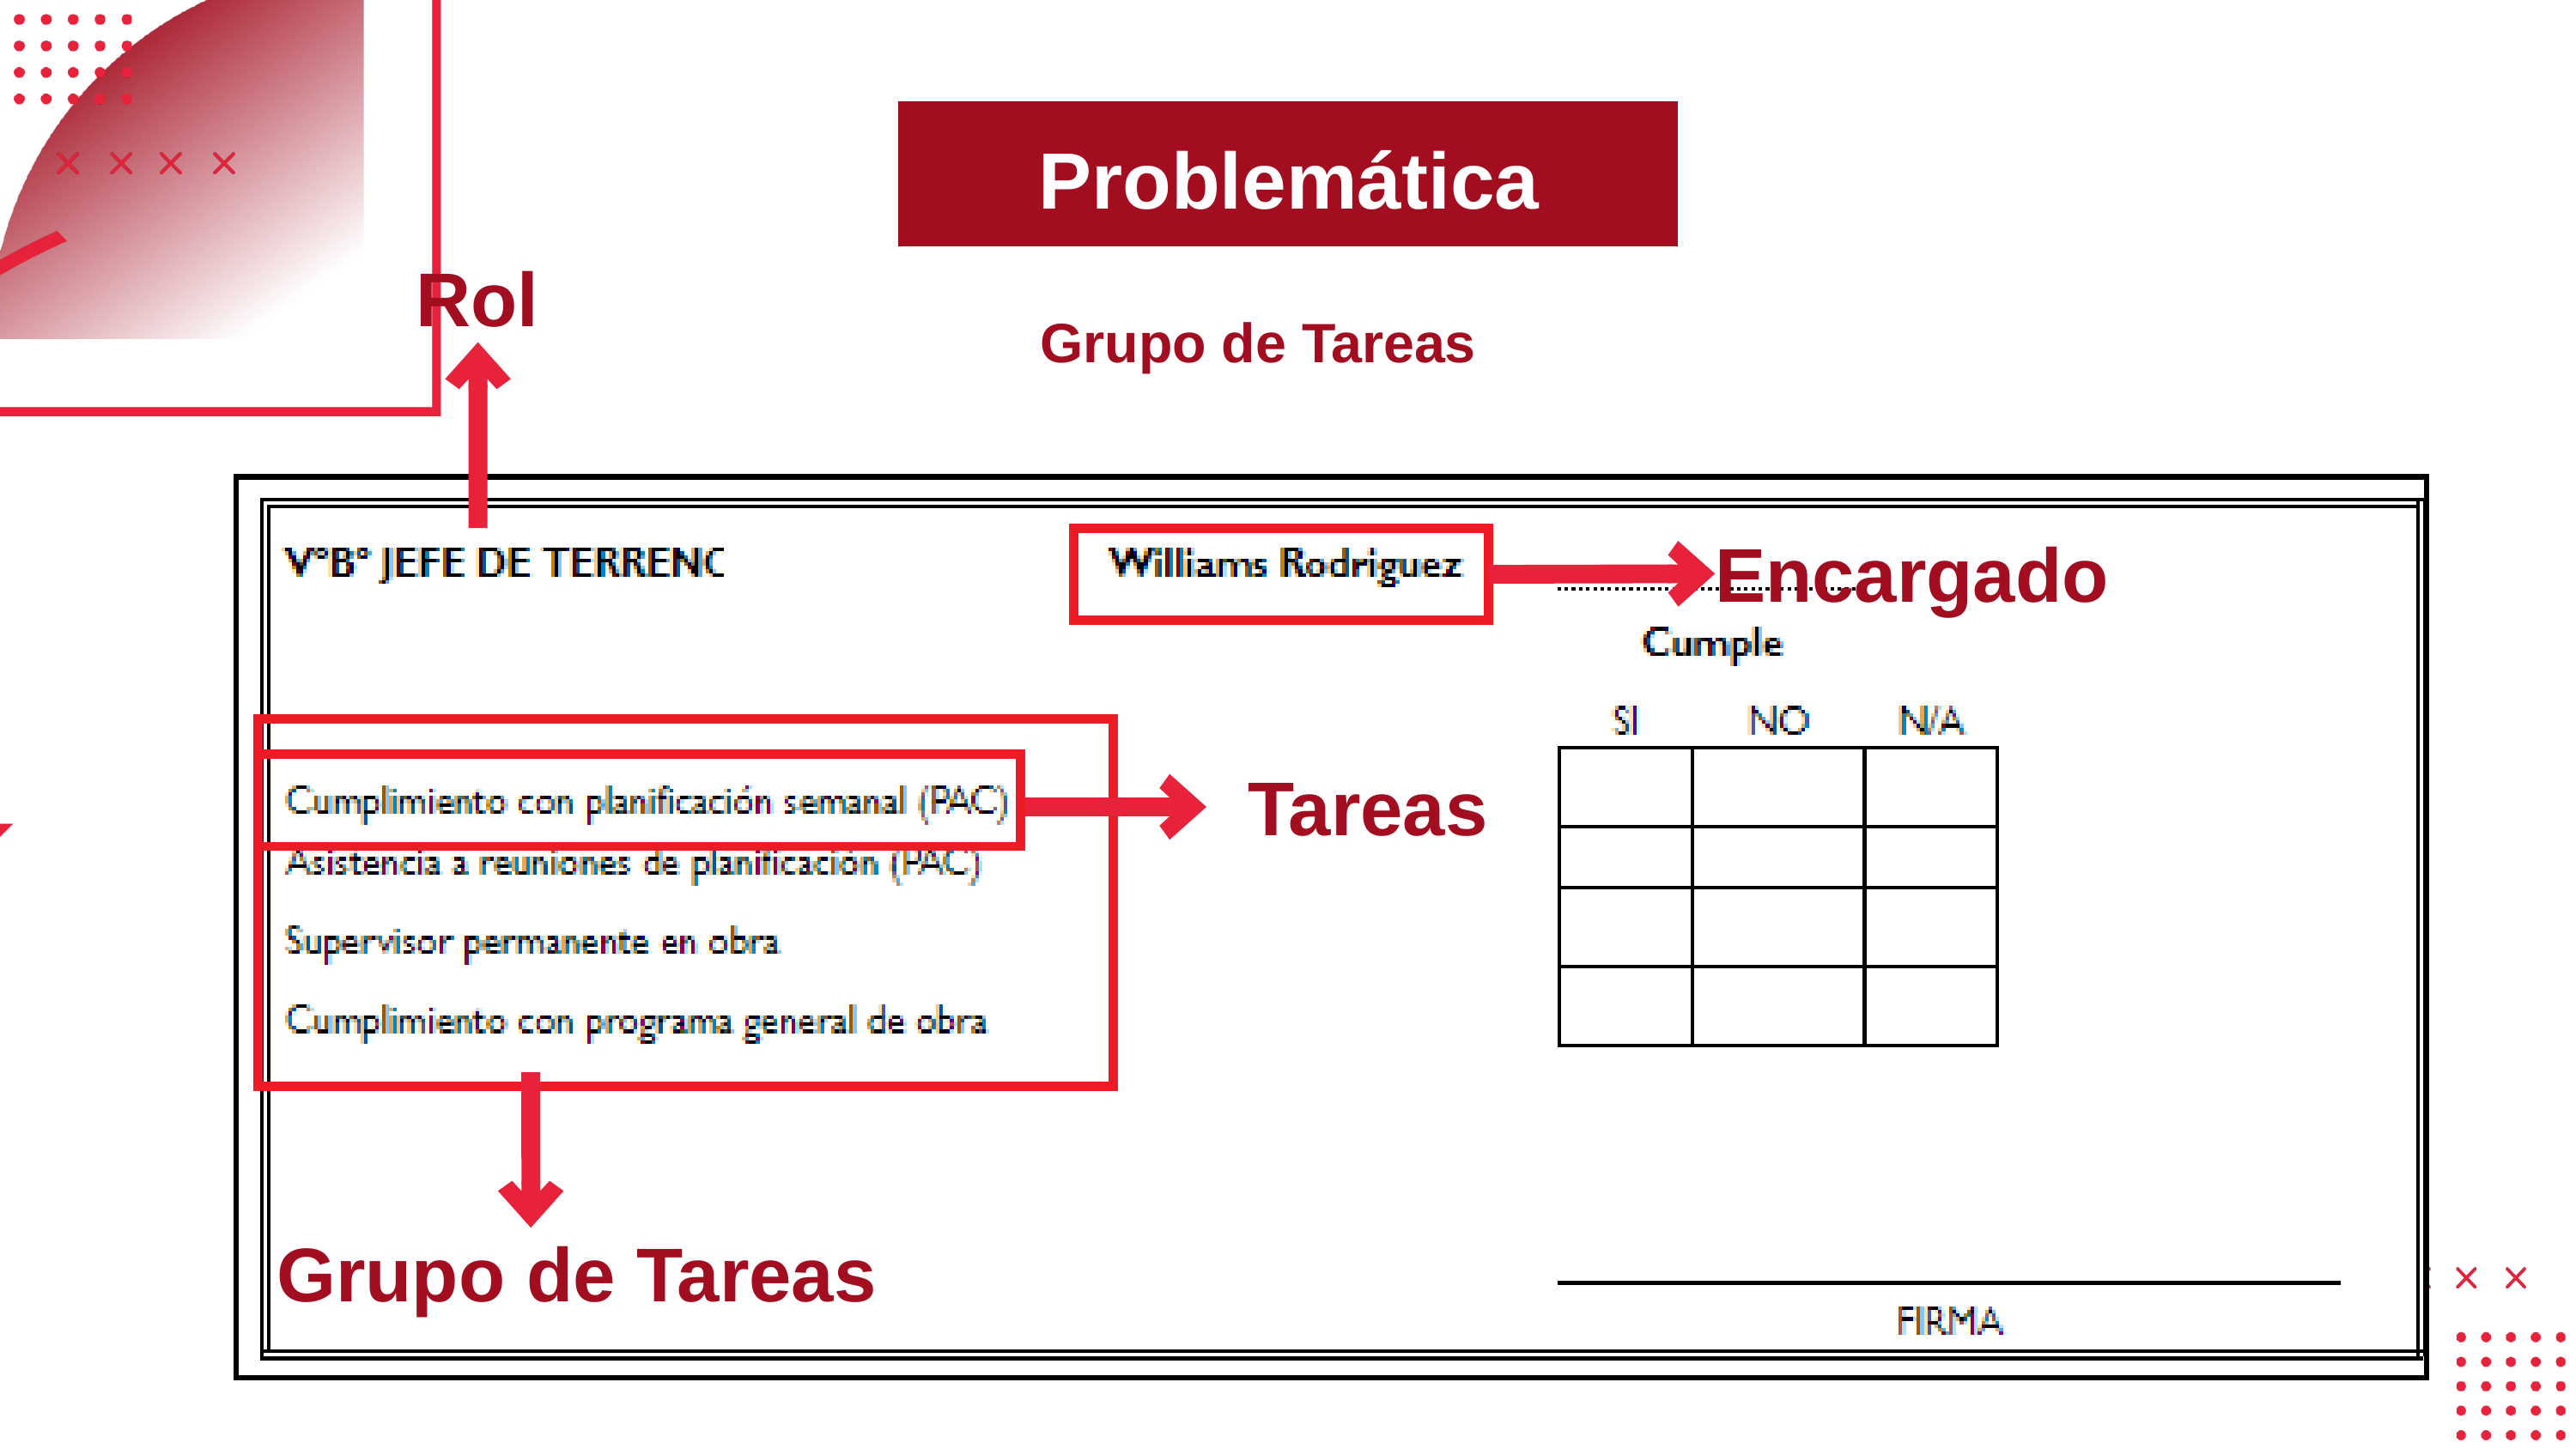

Problemática

Rol

Grupo de Tareas

Encargado

Tareas

Grupo de Tareas